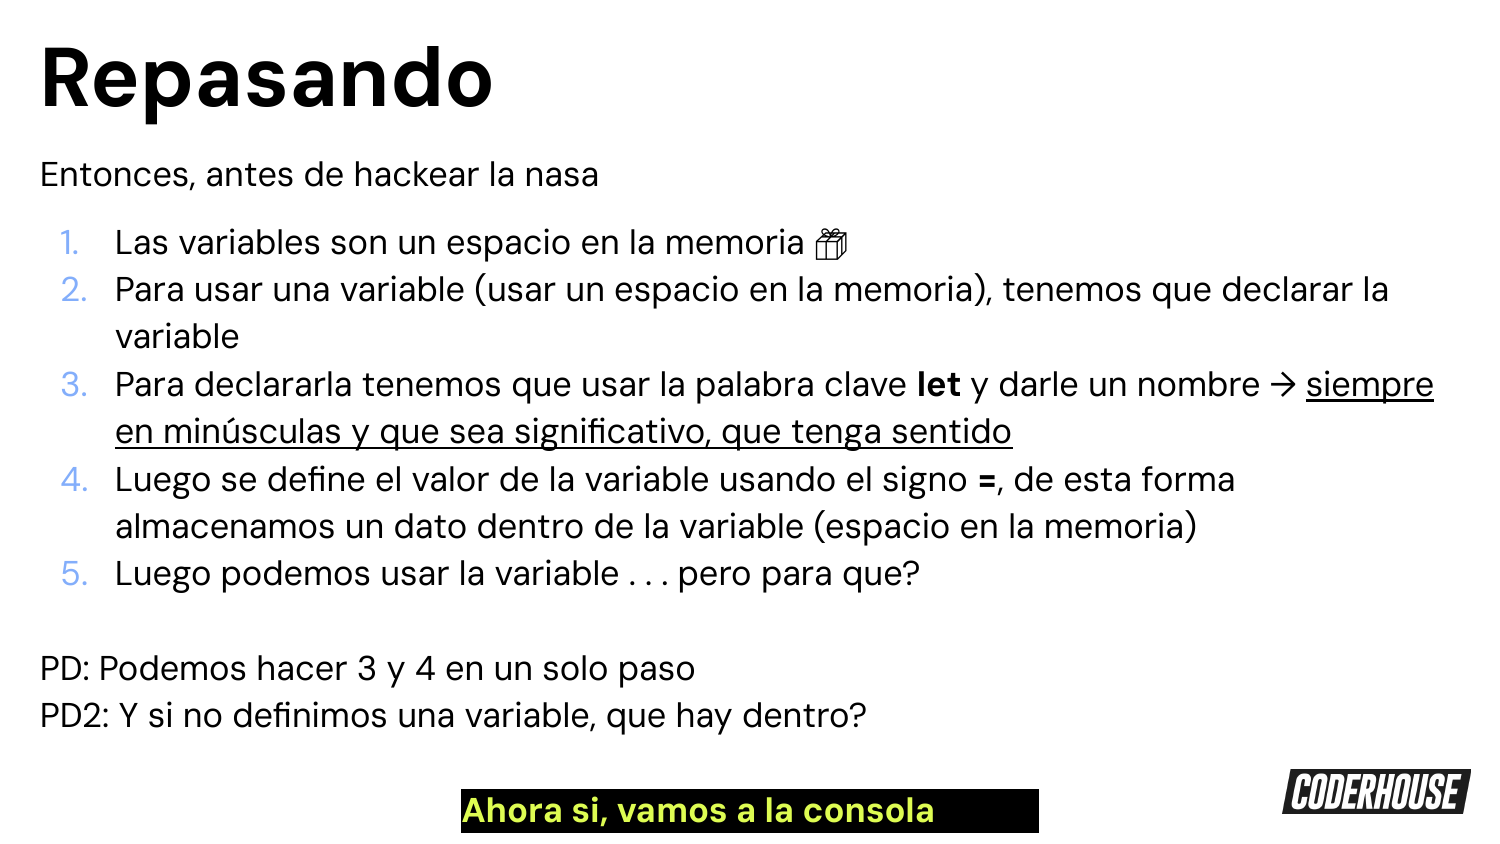

Repasando
Entonces, antes de hackear la nasa
Las variables son un espacio en la memoria 📦
Para usar una variable (usar un espacio en la memoria), tenemos que declarar la variable
Para declararla tenemos que usar la palabra clave let y darle un nombre → siempre en minúsculas y que sea significativo, que tenga sentido
Luego se define el valor de la variable usando el signo =, de esta forma almacenamos un dato dentro de la variable (espacio en la memoria)
Luego podemos usar la variable . . . pero para que?

PD: Podemos hacer 3 y 4 en un solo paso
PD2: Y si no definimos una variable, que hay dentro?

Ahora si, vamos a la consola 😵😵😵